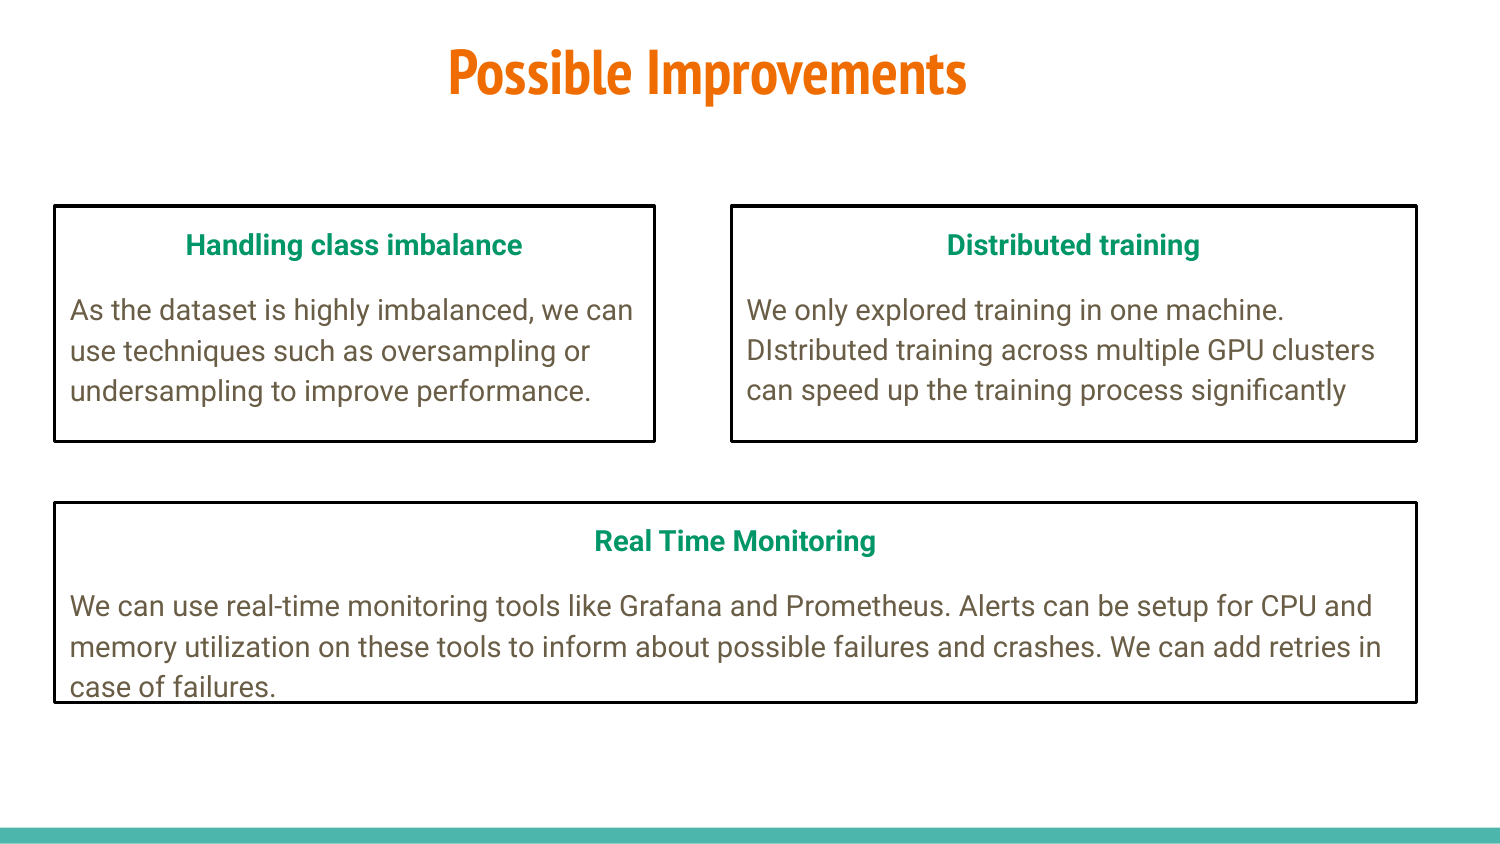

# Possible Improvements
Handling class imbalance
As the dataset is highly imbalanced, we can use techniques such as oversampling or undersampling to improve performance.
Distributed training
We only explored training in one machine. DIstributed training across multiple GPU clusters can speed up the training process significantly
Real Time Monitoring
We can use real-time monitoring tools like Grafana and Prometheus. Alerts can be setup for CPU and memory utilization on these tools to inform about possible failures and crashes. We can add retries in case of failures.